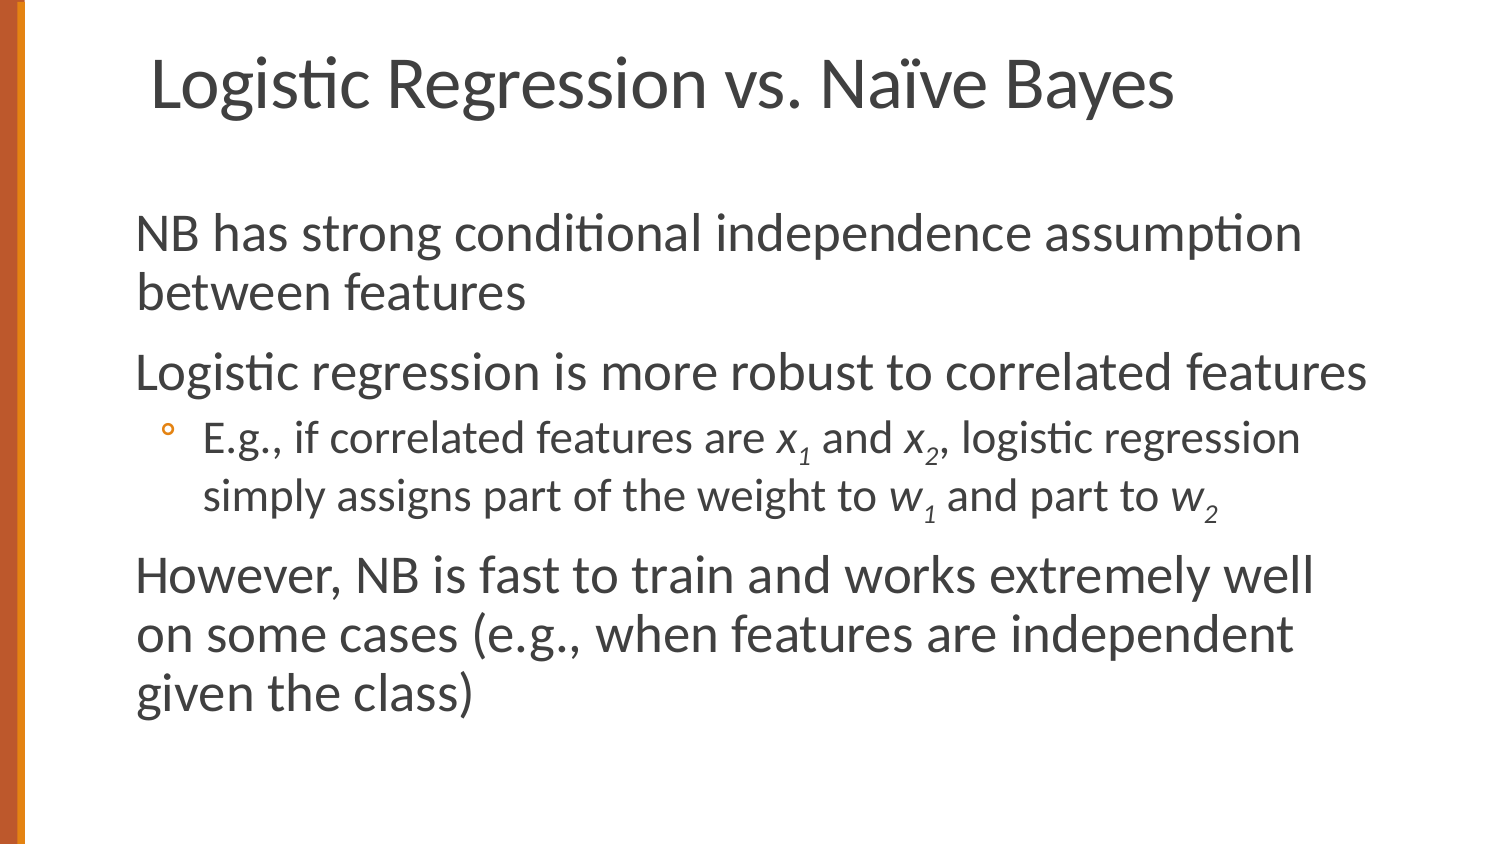

# Logistic Regression vs. Naïve Bayes
NB has strong conditional independence assumption between features
Logistic regression is more robust to correlated features
E.g., if correlated features are x1 and x2, logistic regression simply assigns part of the weight to w1 and part to w2
However, NB is fast to train and works extremely well on some cases (e.g., when features are independent given the class)

42